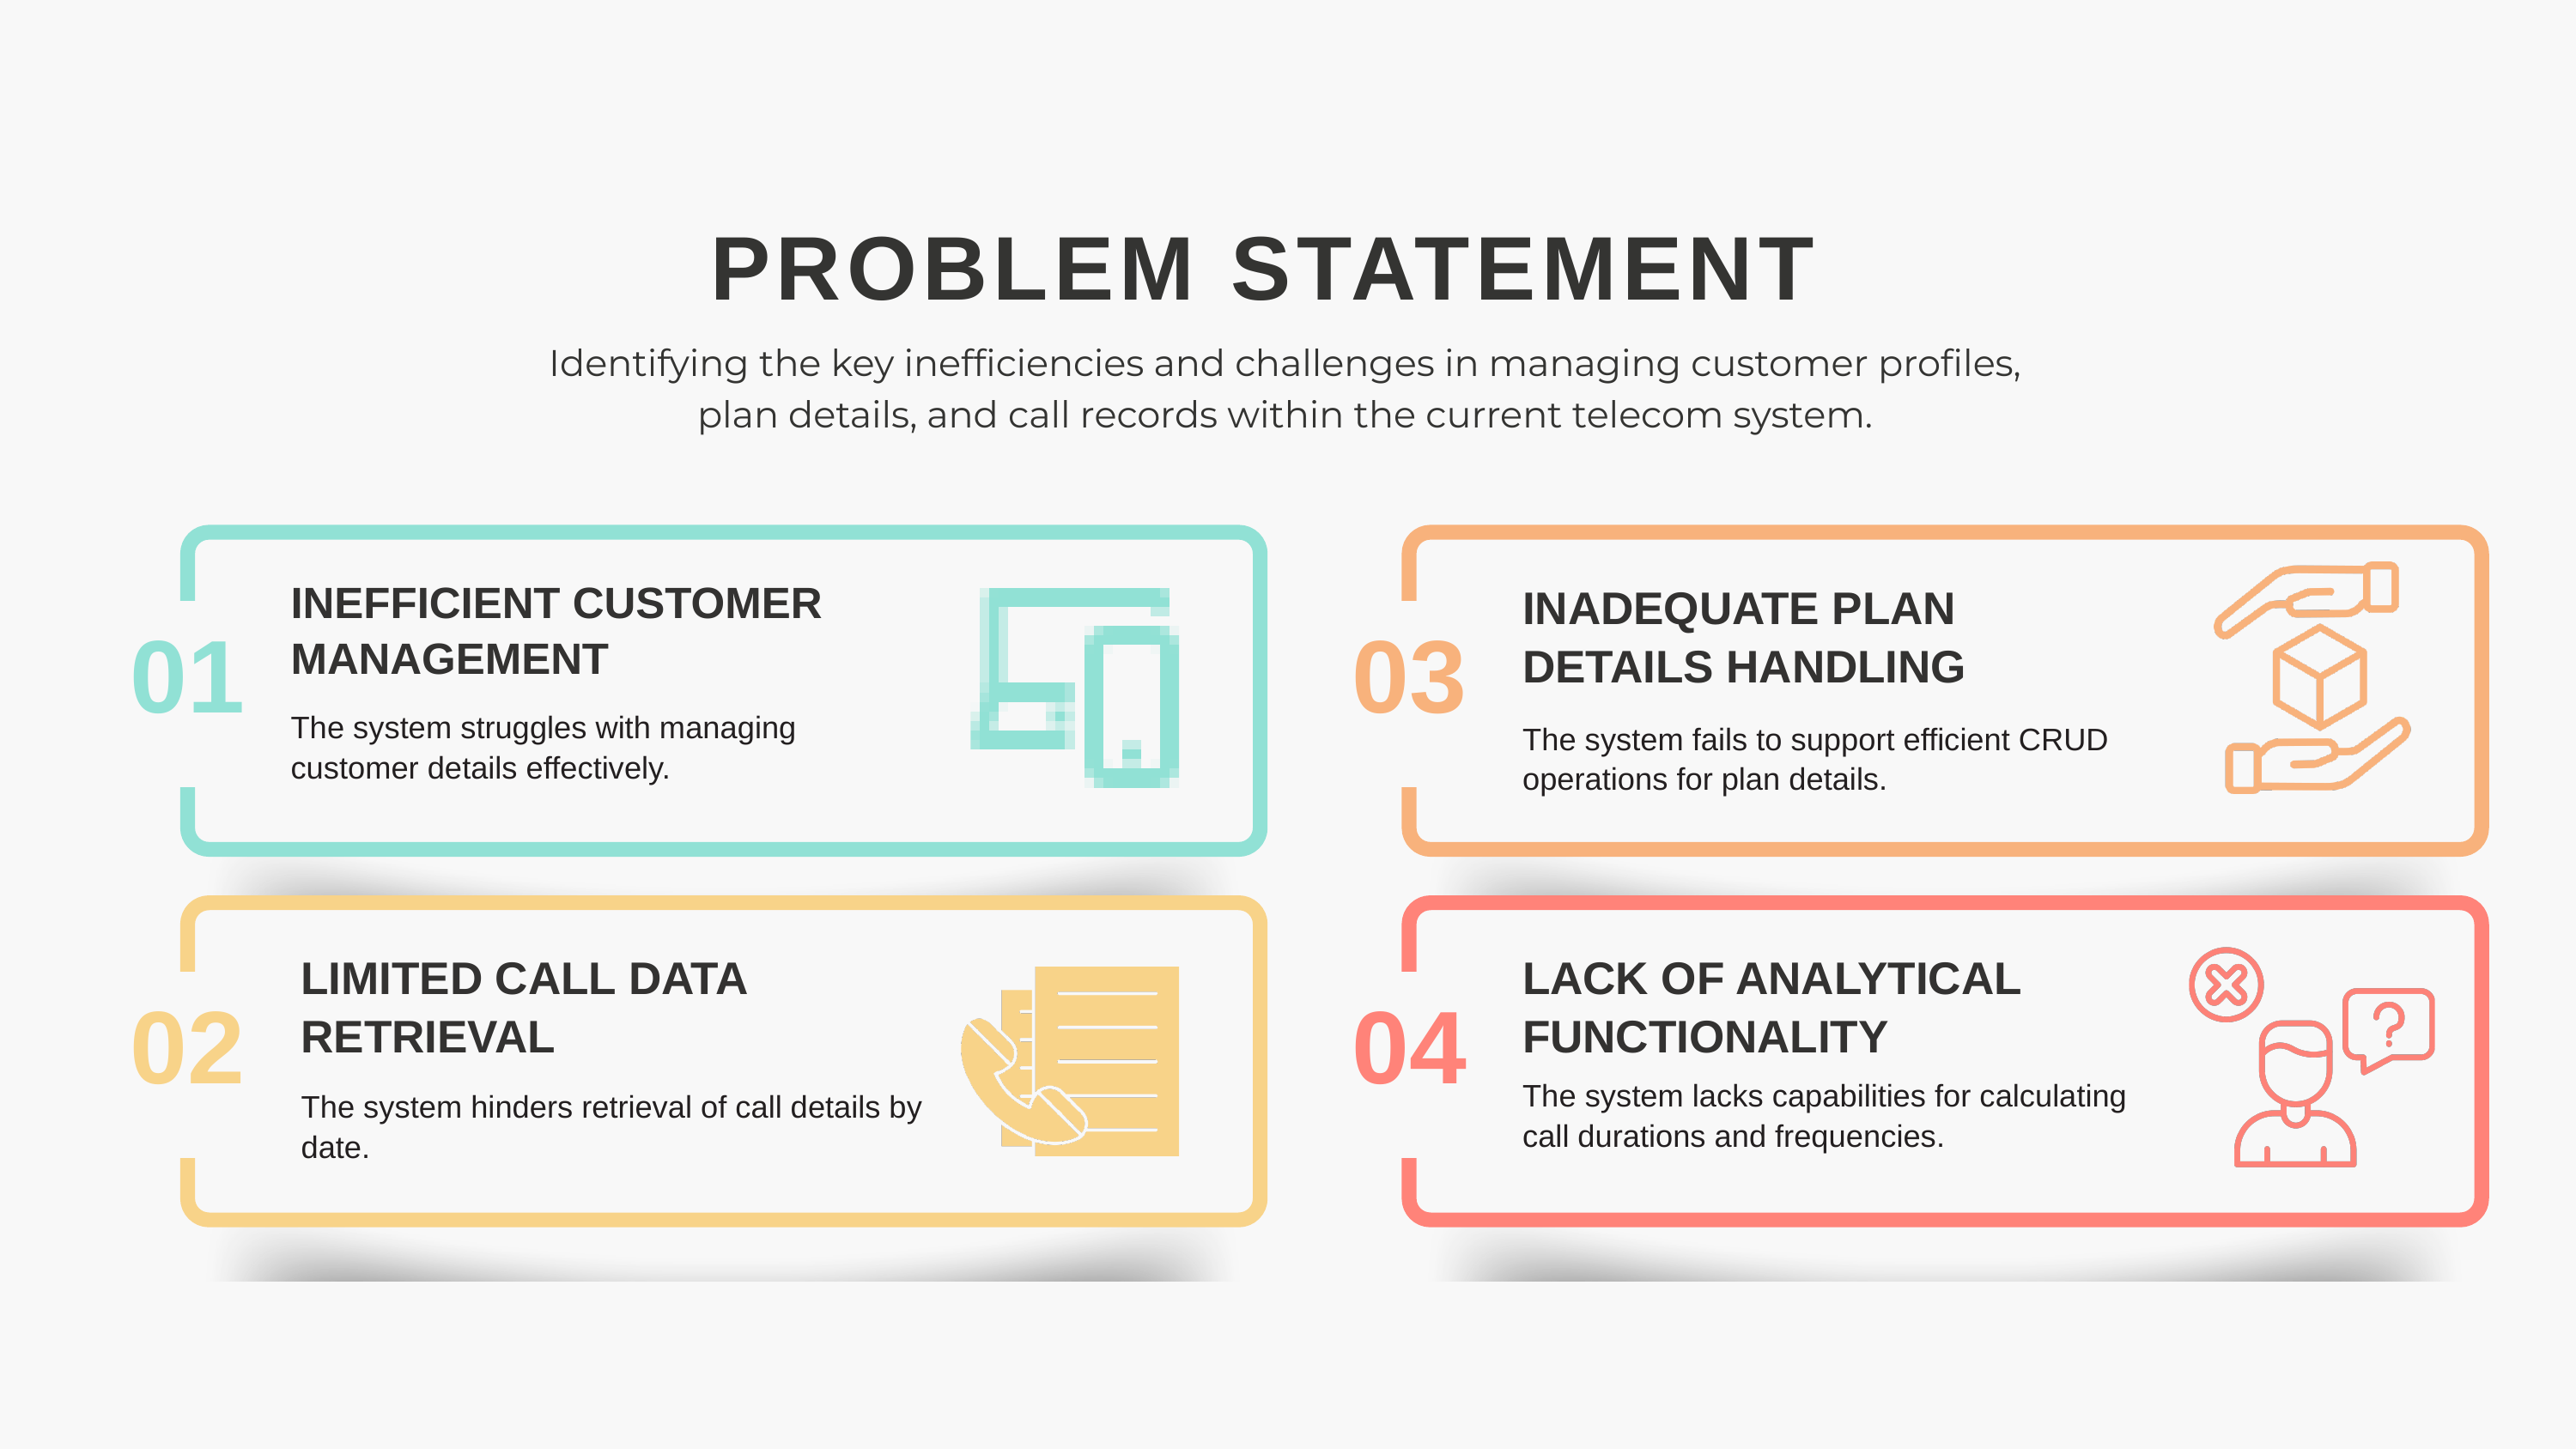

PROBLEM STATEMENT
Identifying the key inefficiencies and challenges in managing customer profiles, plan details, and call records within the current telecom system.

INEFFICIENT CUSTOMER MANAGEMENT
INADEQUATE PLAN DETAILS HANDLING

01

03
The system struggles with managing customer details effectively.
The system fails to support efficient CRUD operations for plan details.

LIMITED CALL DATA RETRIEVAL
LACK OF ANALYTICAL FUNCTIONALITY

02

04
The system lacks capabilities for calculating call durations and frequencies.
The system hinders retrieval of call details by date.